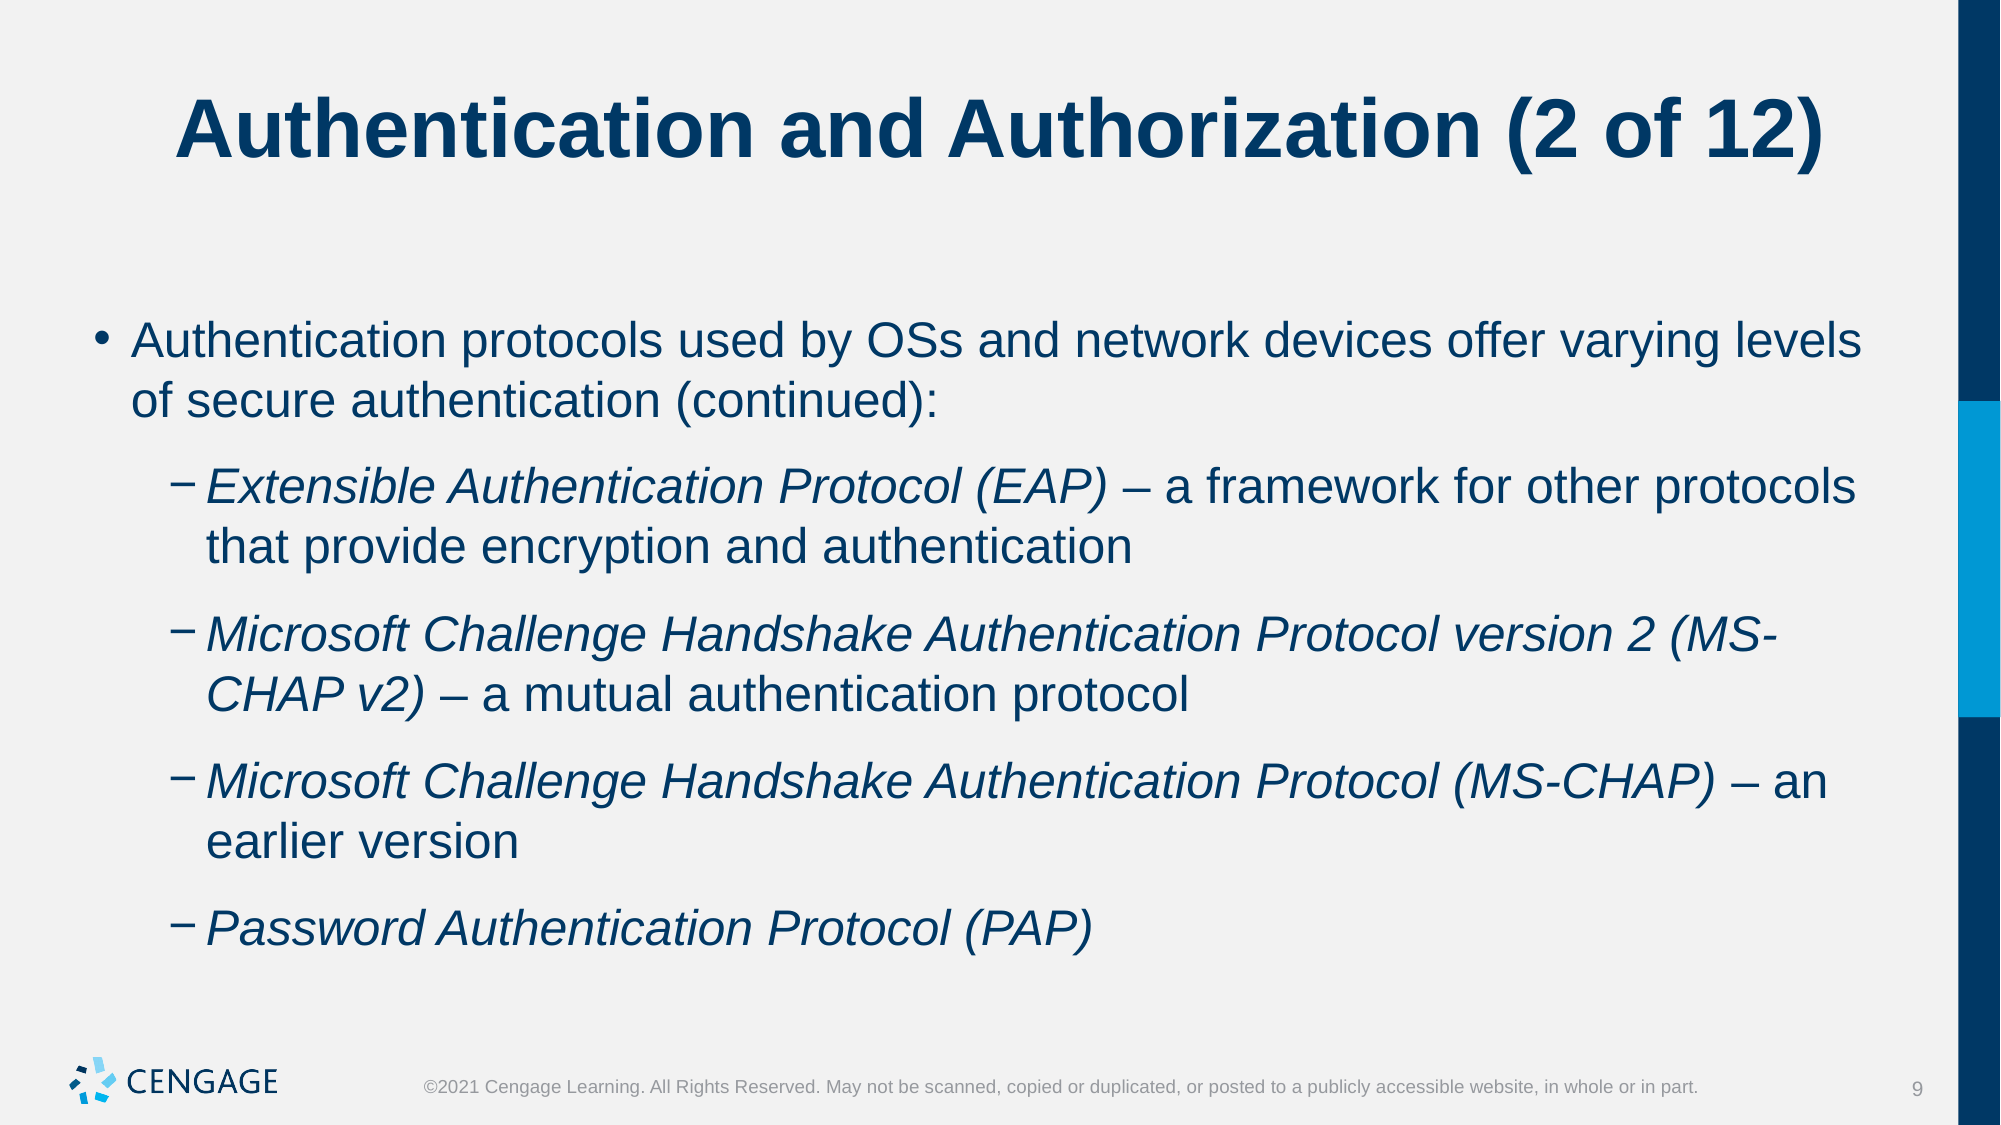

# Authentication and Authorization (2 of 12)
Authentication protocols used by OSs and network devices offer varying levels of secure authentication (continued):
Extensible Authentication Protocol (EAP) – a framework for other protocols that provide encryption and authentication
Microsoft Challenge Handshake Authentication Protocol version 2 (MS-CHAP v2) – a mutual authentication protocol
Microsoft Challenge Handshake Authentication Protocol (MS-CHAP) – an earlier version
Password Authentication Protocol (PAP)